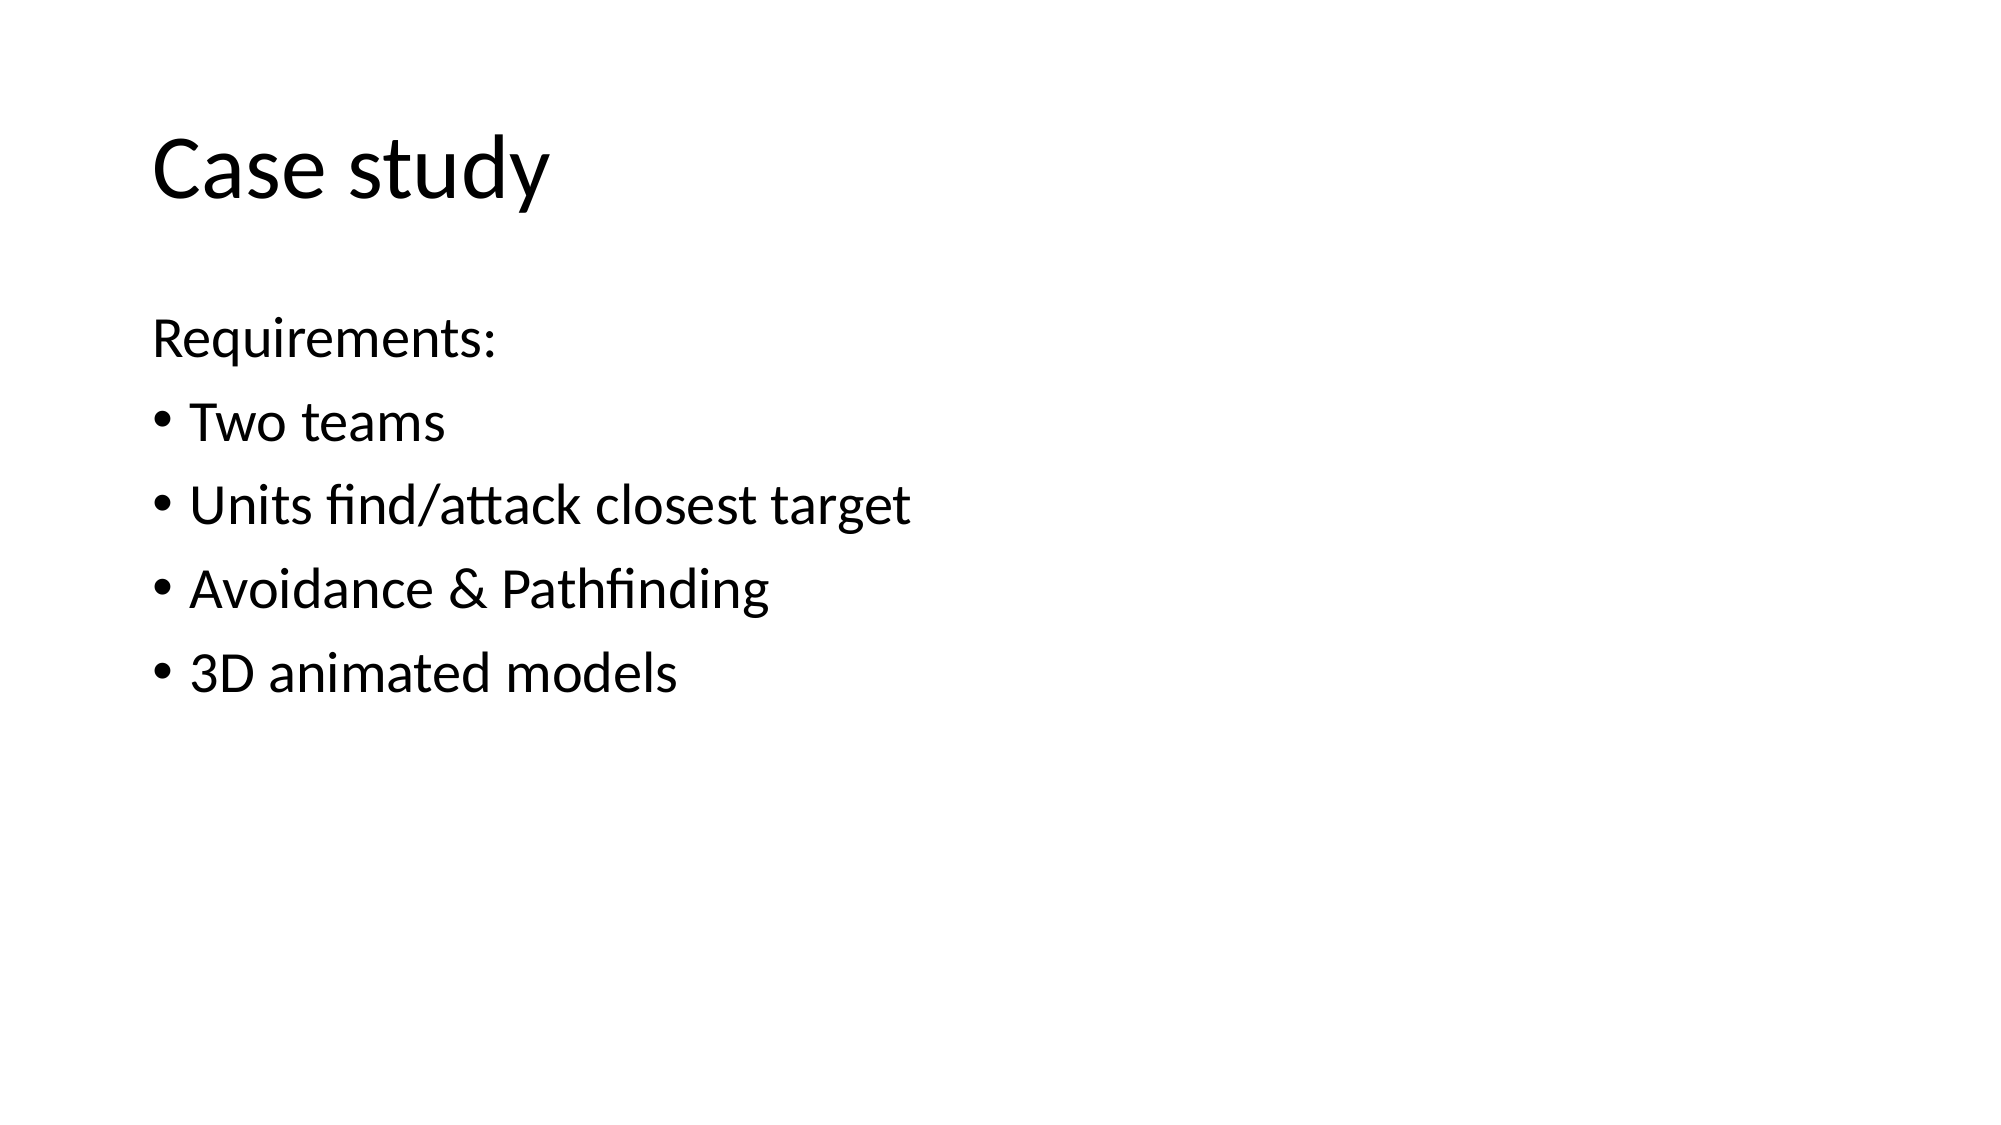

# Case study
Requirements:
Two teams
Units find/attack closest target
Avoidance & Pathfinding
3D animated models